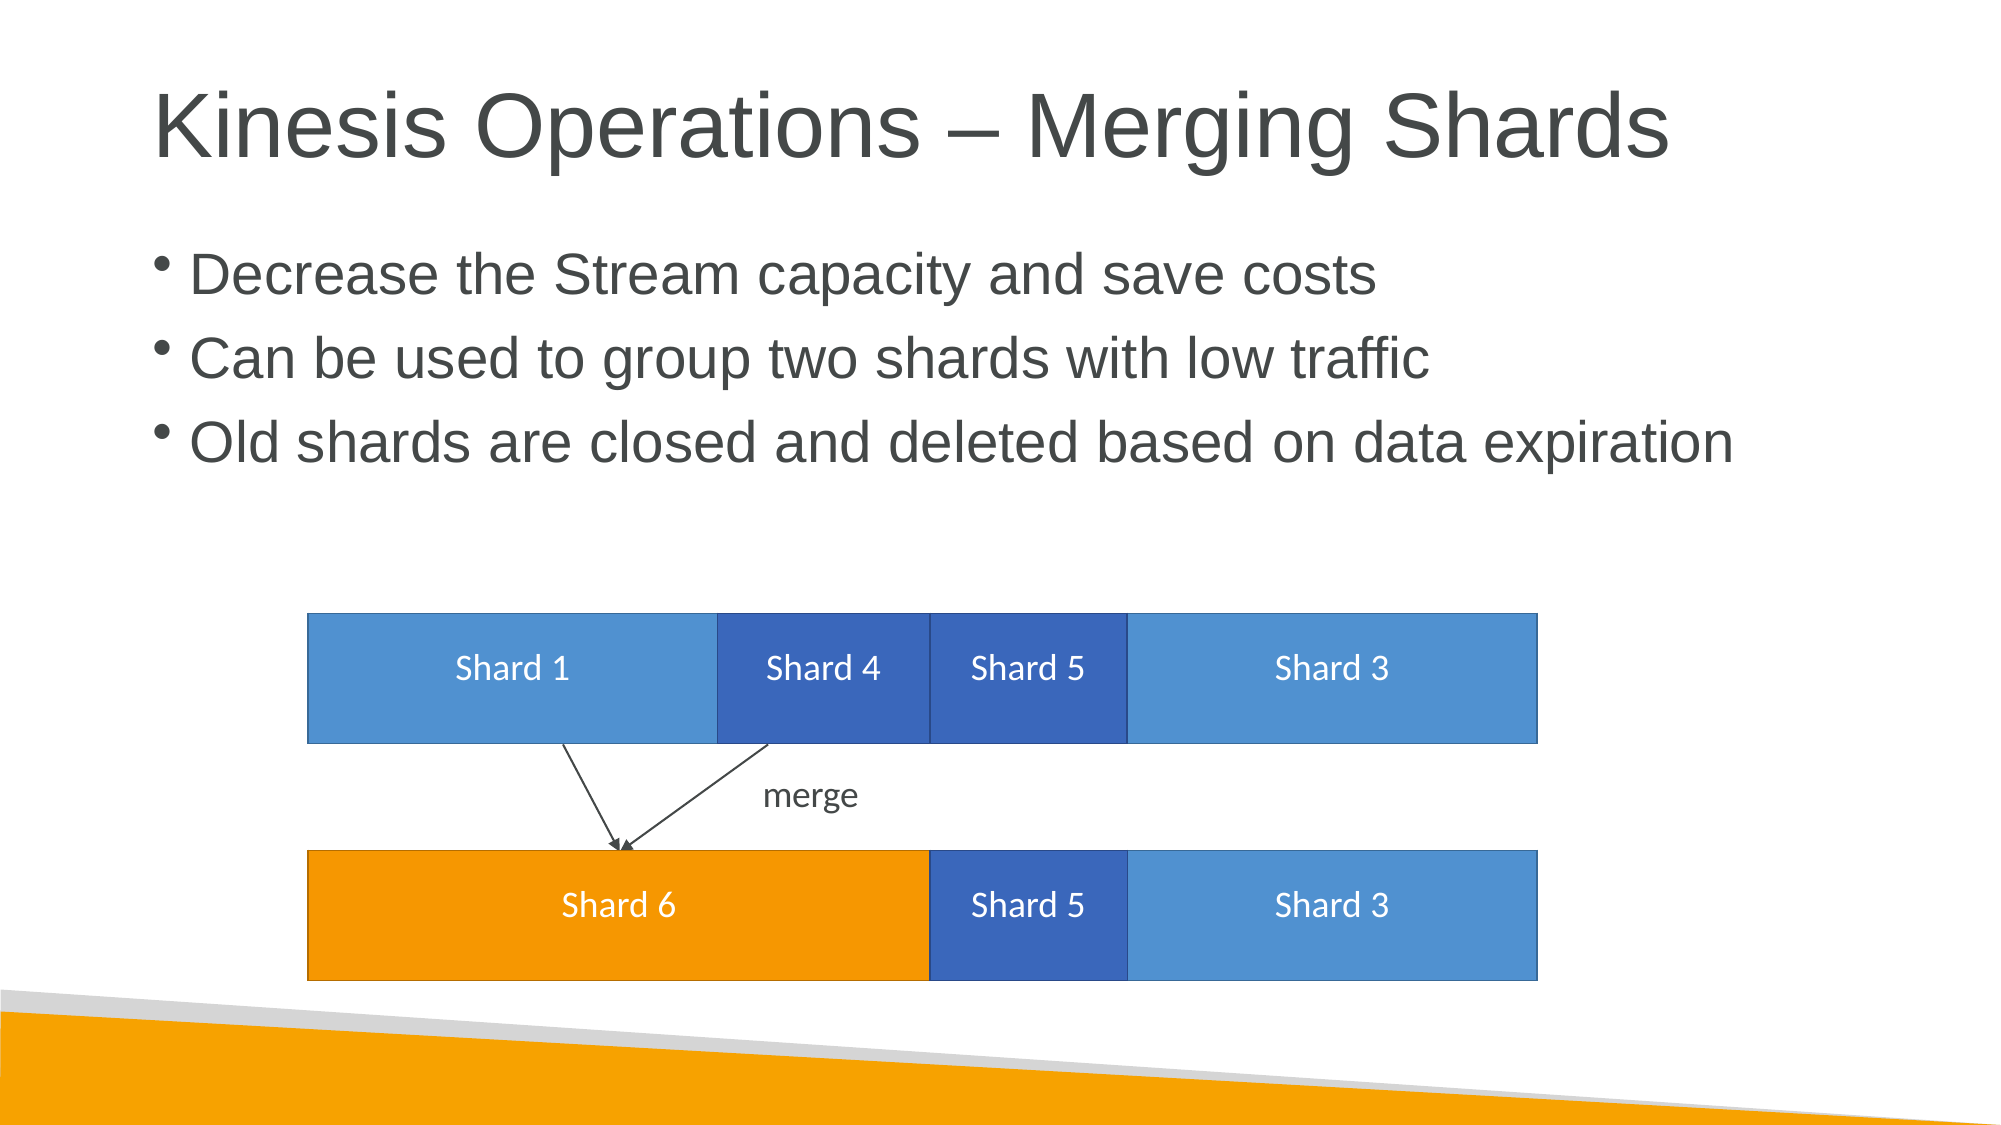

# Kinesis Operations – Merging Shards
Decrease the Stream capacity and save costs
Can be used to group two shards with low traffic
Old shards are closed and deleted based on data expiration
| Shard 1 | Shard 4 | Shard 5 | Shard 3 |
| --- | --- | --- | --- |

merge
| Shard 6 | Shard 5 | Shard 3 |
| --- | --- | --- |